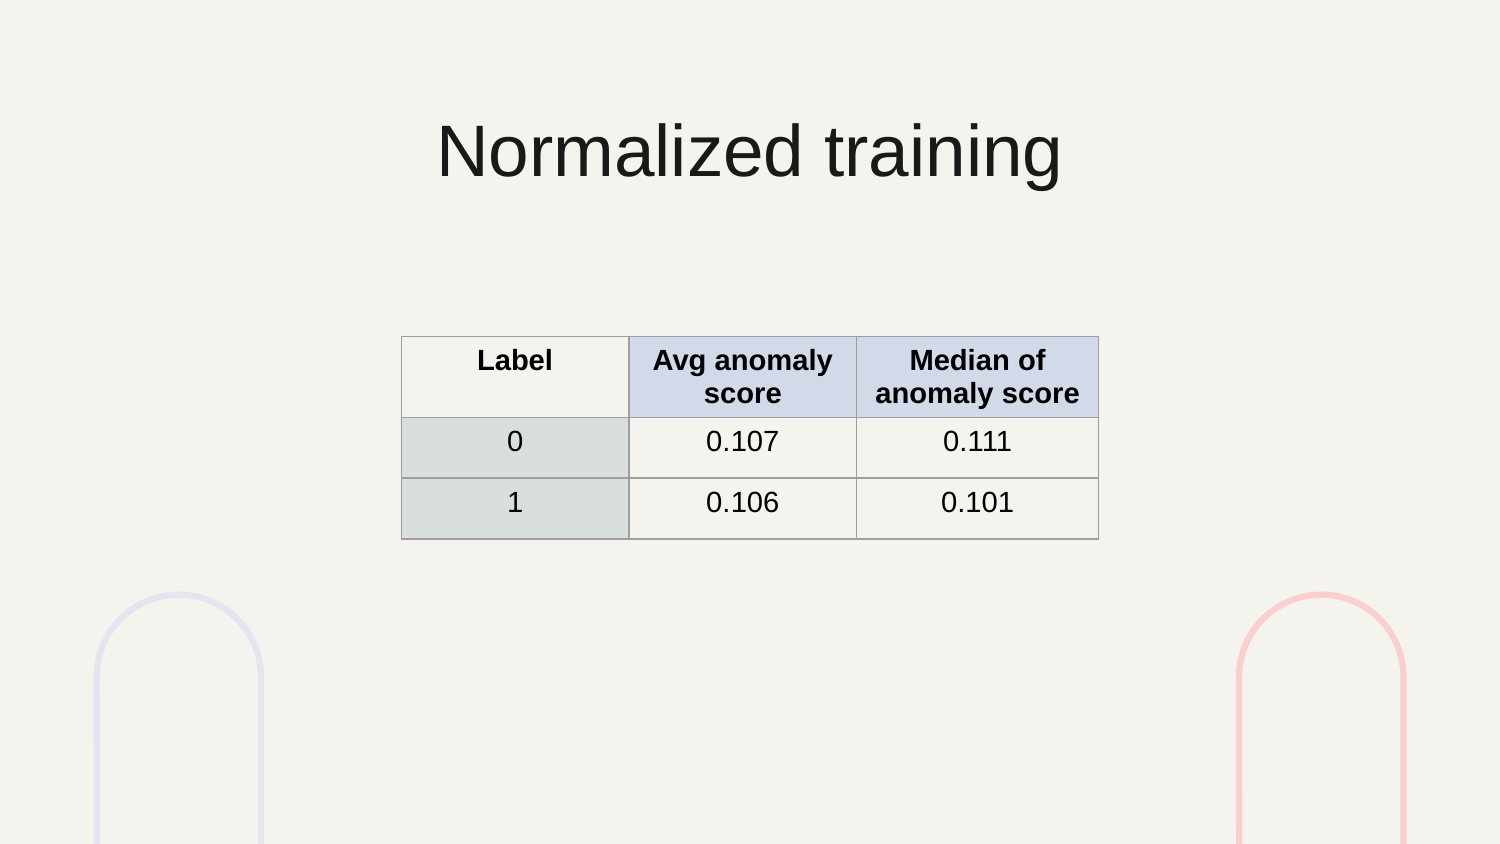

# Normalized training
| Label | Avg anomaly score | Median of anomaly score |
| --- | --- | --- |
| 0 | 0.107 | 0.111 |
| 1 | 0.106 | 0.101 |